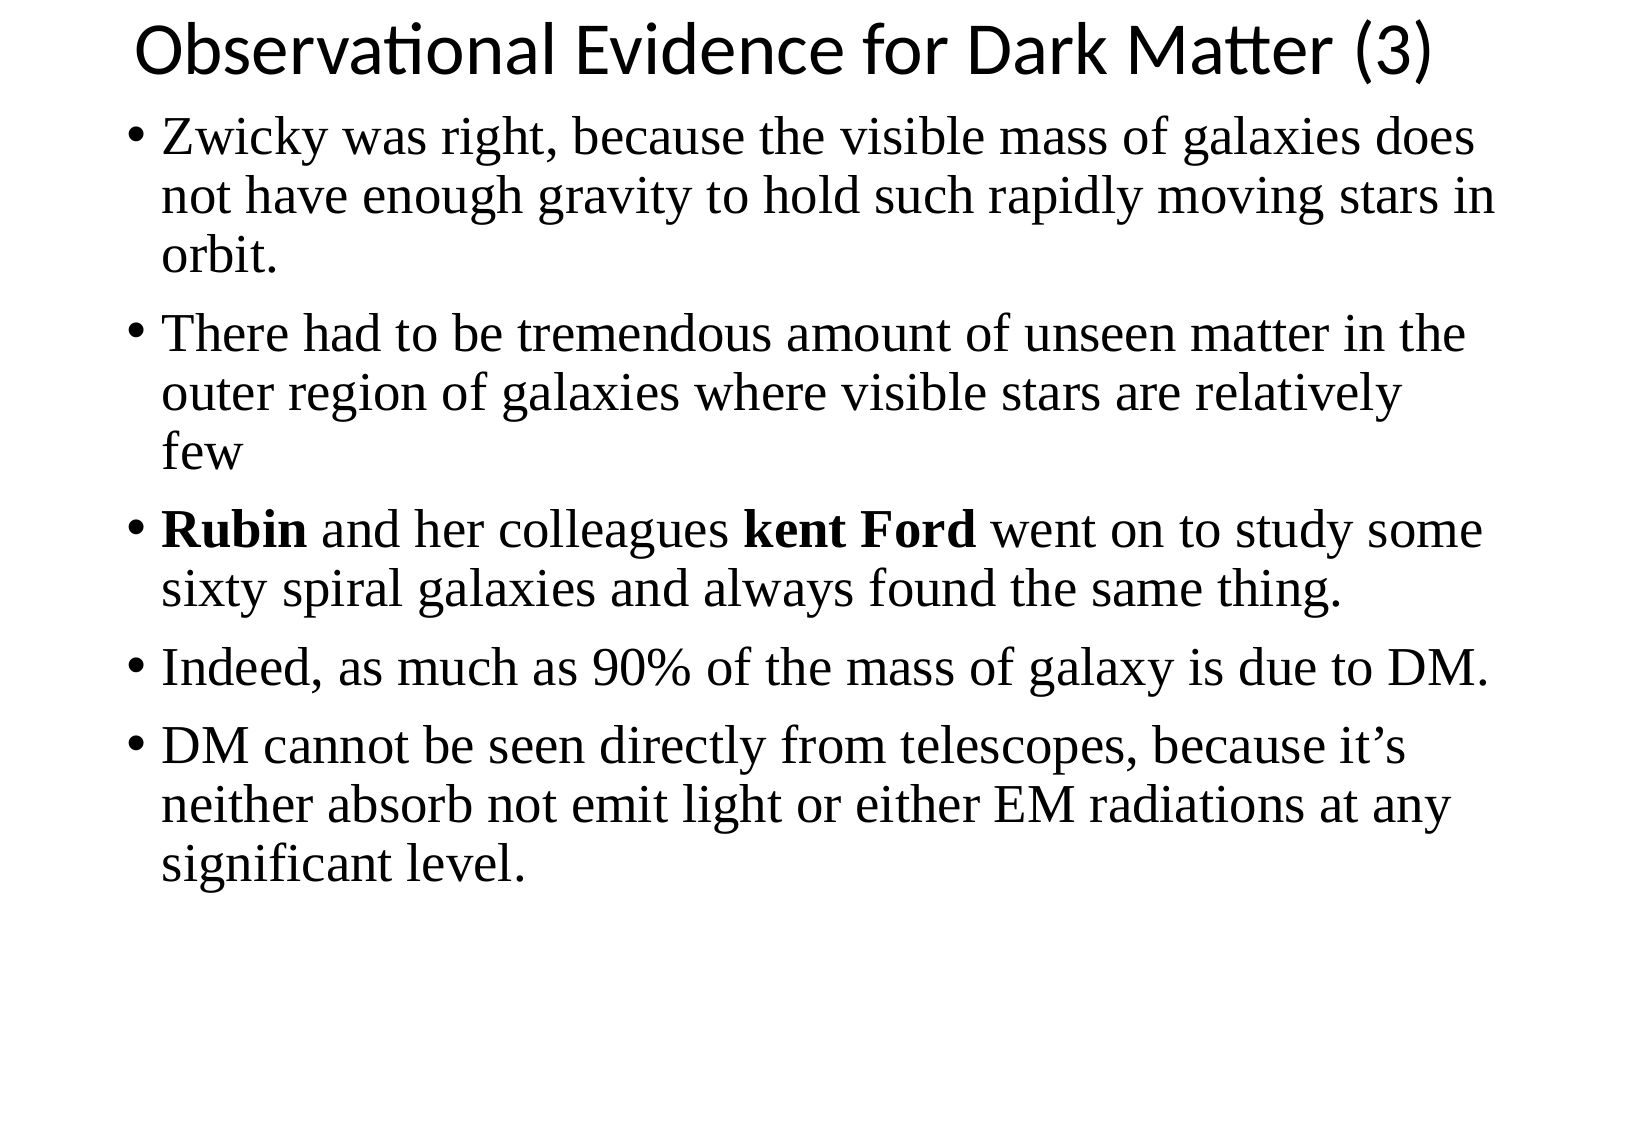

# Observational Evidence for Dark Matter (3)
Zwicky was right, because the visible mass of galaxies does not have enough gravity to hold such rapidly moving stars in orbit.
There had to be tremendous amount of unseen matter in the outer region of galaxies where visible stars are relatively few
Rubin and her colleagues kent Ford went on to study some sixty spiral galaxies and always found the same thing.
Indeed, as much as 90% of the mass of galaxy is due to DM.
DM cannot be seen directly from telescopes, because it’s neither absorb not emit light or either EM radiations at any significant level.